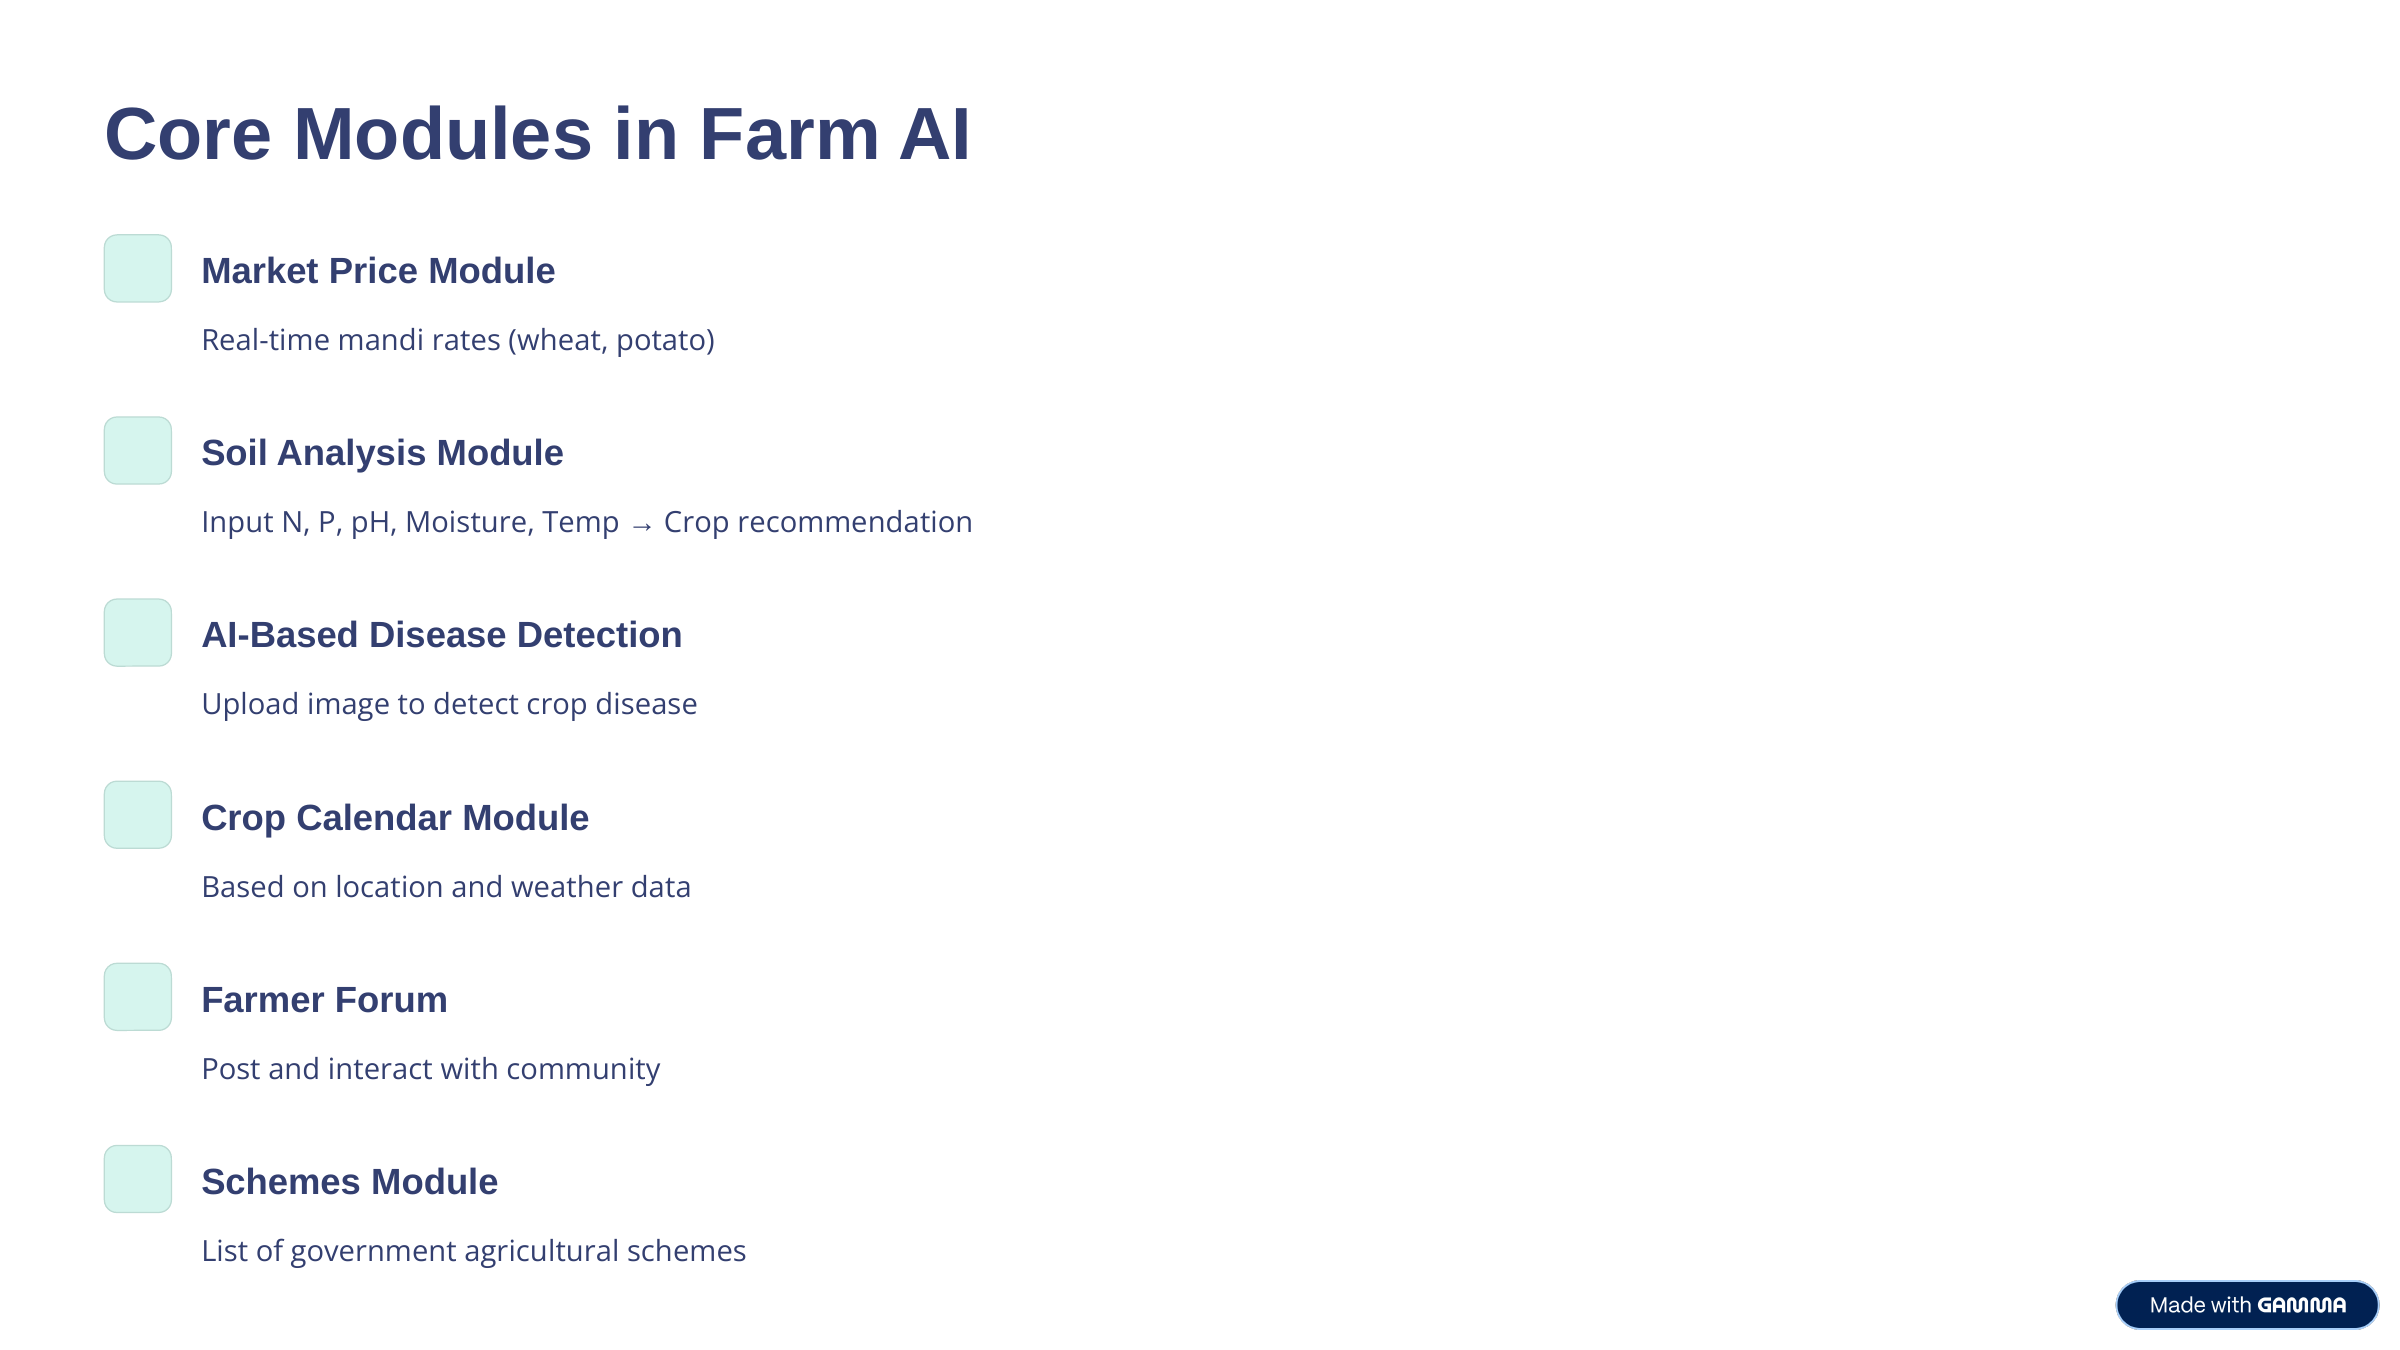

Core Modules in Farm AI

Market Price Module
Real-time mandi rates (wheat, potato)

Soil Analysis Module
Input N, P, pH, Moisture, Temp → Crop recommendation

AI-Based Disease Detection
Upload image to detect crop disease

Crop Calendar Module
Based on location and weather data

Farmer Forum
Post and interact with community

Schemes Module
List of government agricultural schemes